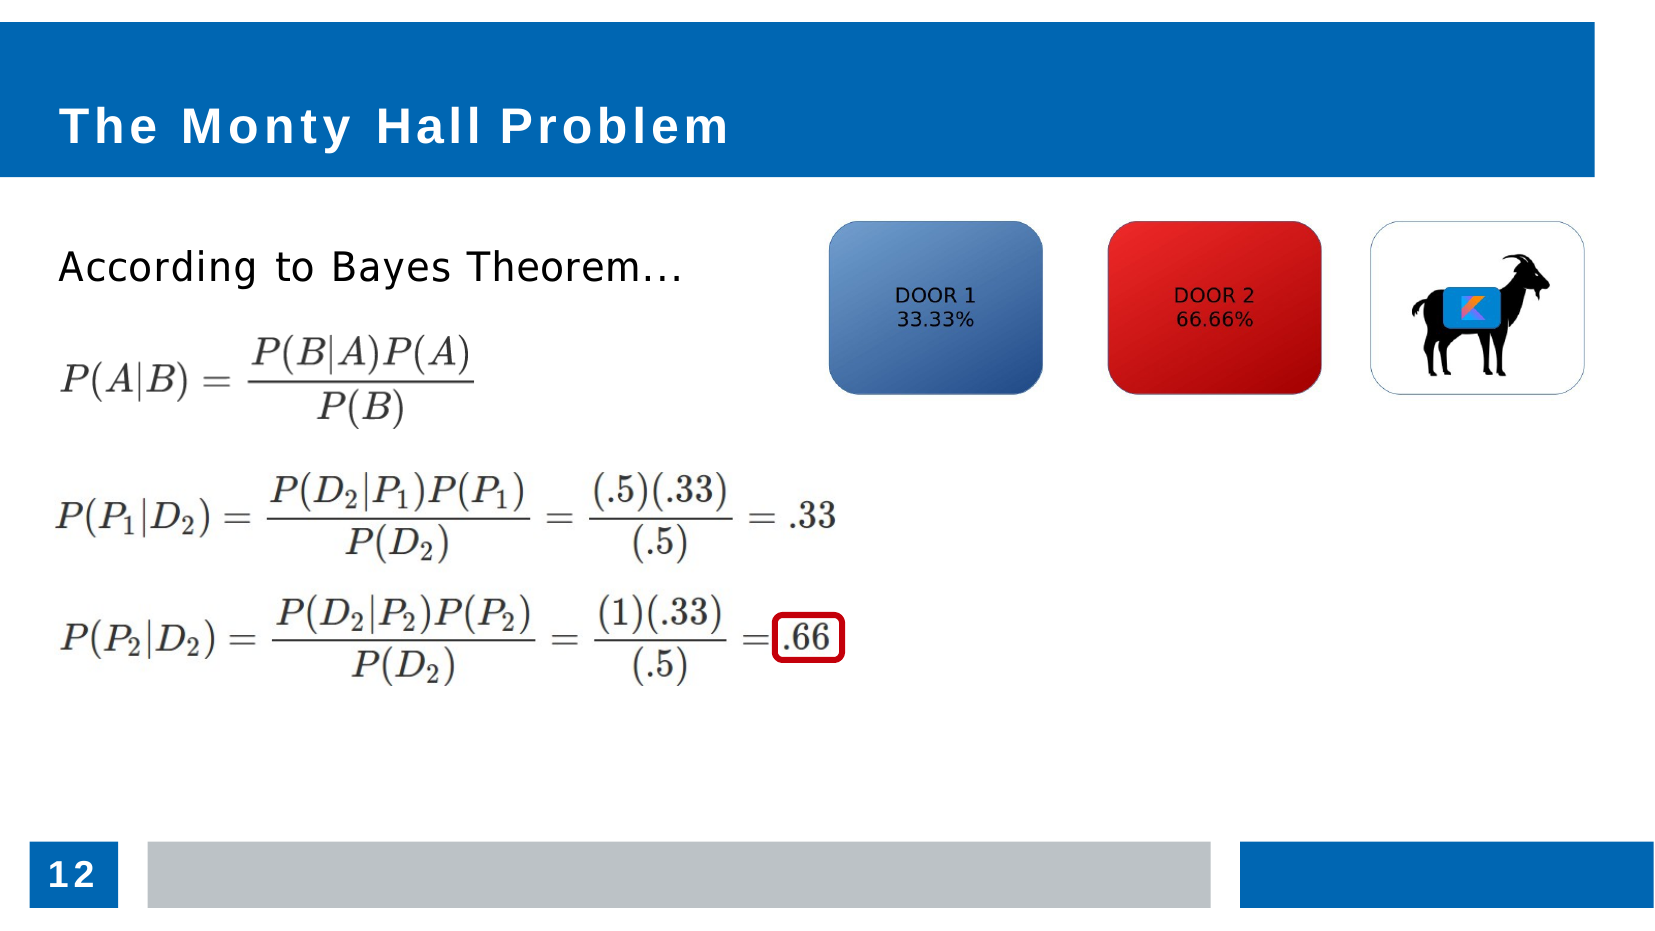

The Monty Hall Problem

According to Bayes Theorem...

12